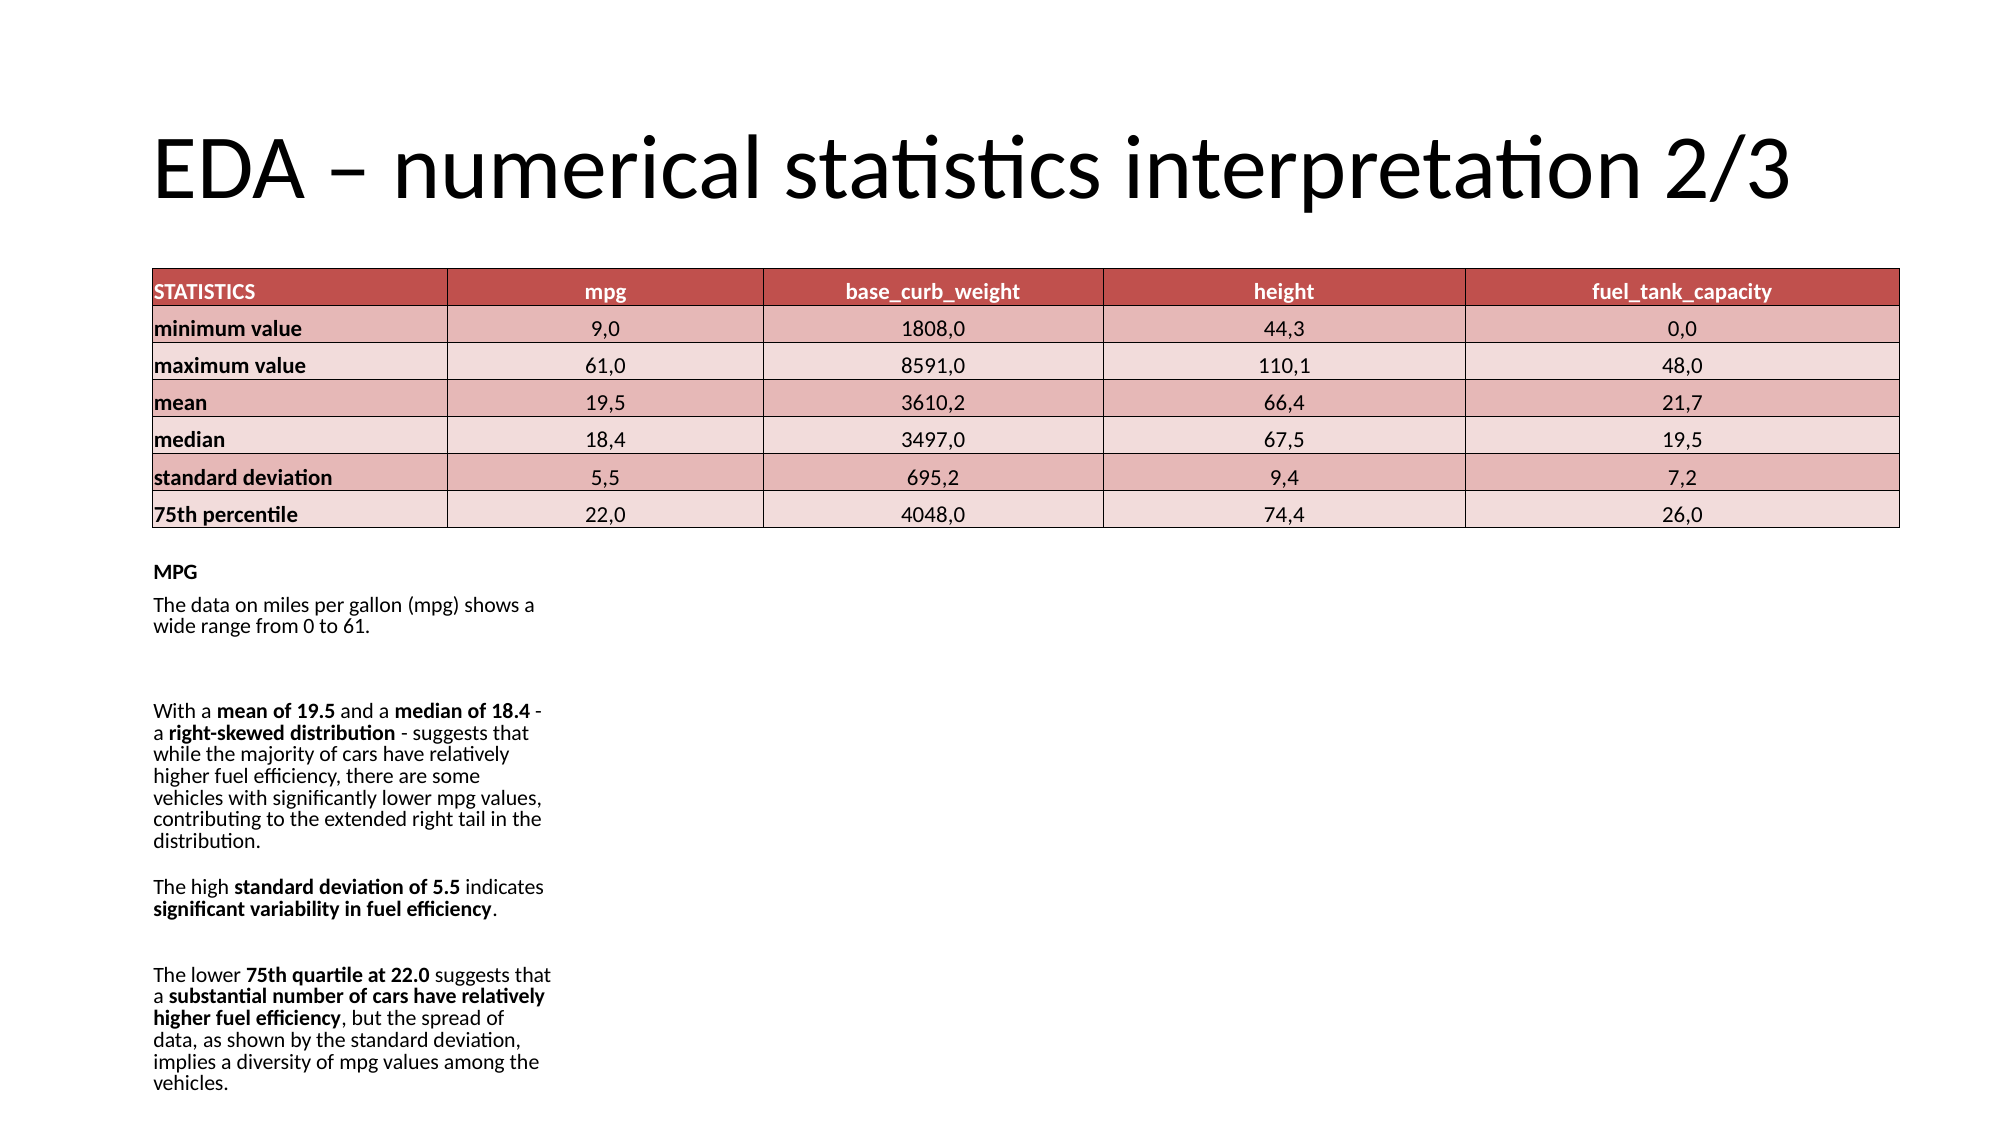

# EDA – numerical statistics interpretation 2/3
| STATISTICS | mpg | base\_curb\_weight | height | fuel\_tank\_capacity |
| --- | --- | --- | --- | --- |
| minimum value | 9,0 | 1808,0 | 44,3 | 0,0 |
| maximum value | 61,0 | 8591,0 | 110,1 | 48,0 |
| mean | 19,5 | 3610,2 | 66,4 | 21,7 |
| median | 18,4 | 3497,0 | 67,5 | 19,5 |
| standard deviation | 5,5 | 695,2 | 9,4 | 7,2 |
| 75th percentile | 22,0 | 4048,0 | 74,4 | 26,0 |
| MPG |
| --- |
| The data on miles per gallon (mpg) shows a wide range from 0 to 61. |
| With a mean of 19.5 and a median of 18.4 - a right-skewed distribution - suggests that while the majority of cars have relatively higher fuel efficiency, there are some vehicles with significantly lower mpg values, contributing to the extended right tail in the distribution. |
| The high standard deviation of 5.5 indicates significant variability in fuel efficiency. |
| The lower 75th quartile at 22.0 suggests that a substantial number of cars have relatively higher fuel efficiency, but the spread of data, as shown by the standard deviation, implies a diversity of mpg values among the vehicles. |